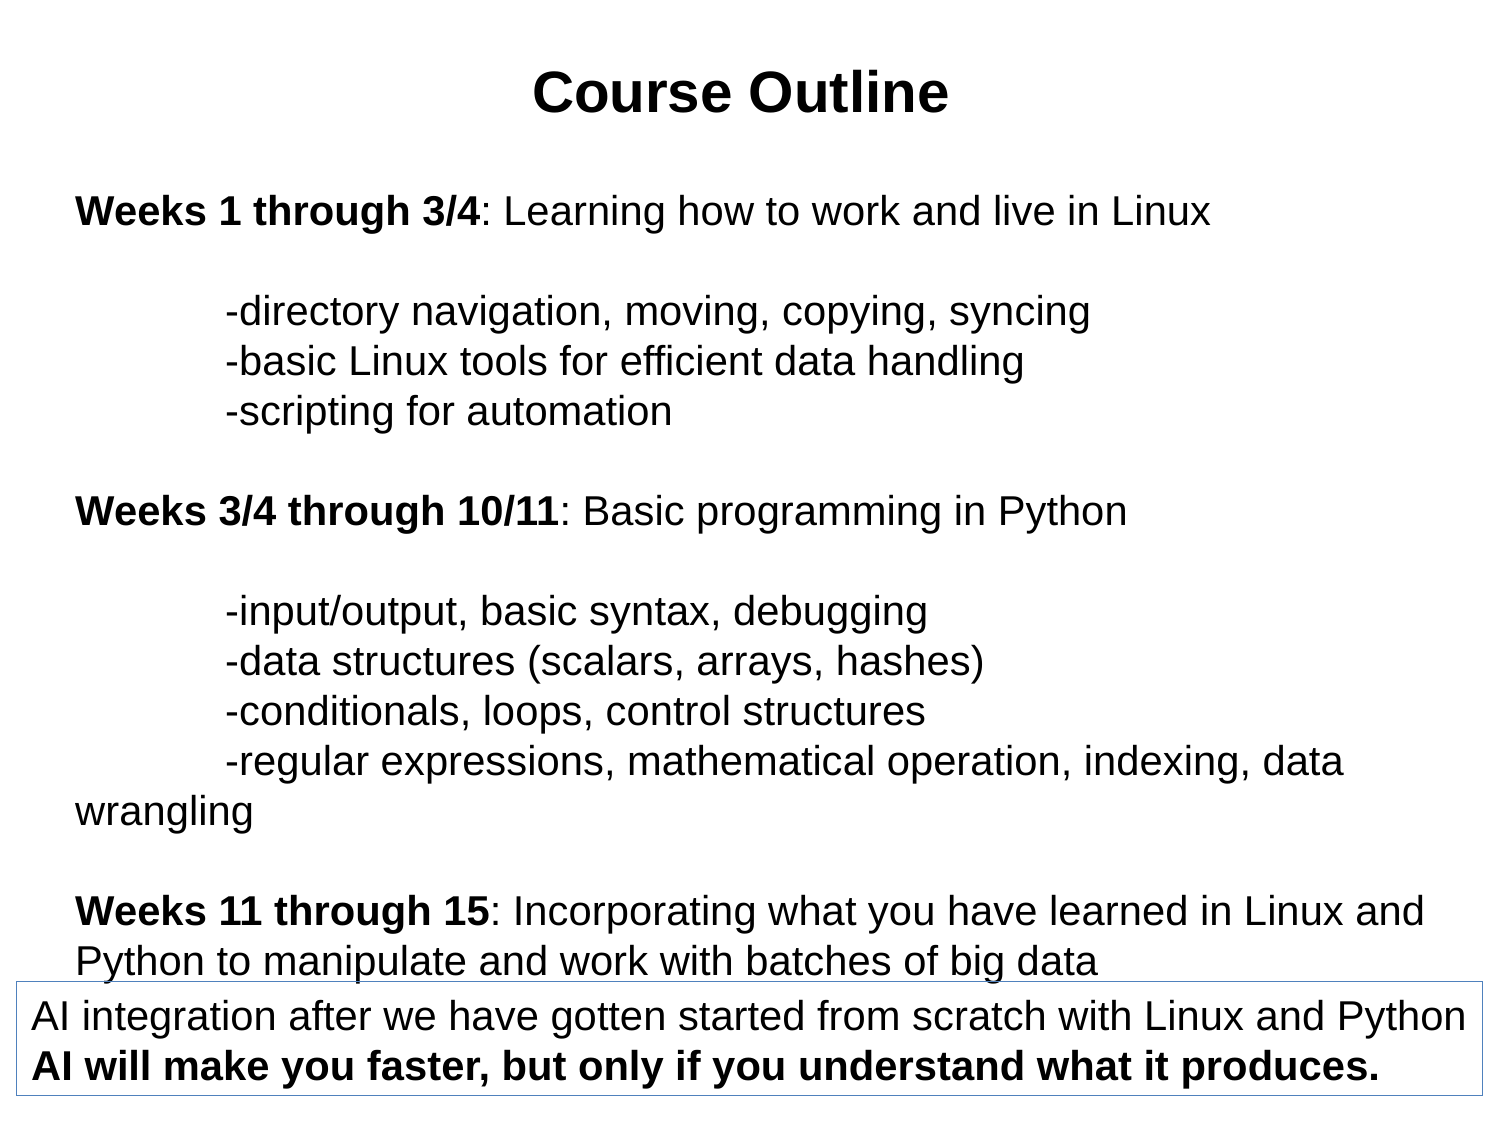

Course Outline
Weeks 1 through 3/4: Learning how to work and live in Linux

	-directory navigation, moving, copying, syncing
	-basic Linux tools for efficient data handling
	-scripting for automation

Weeks 3/4 through 10/11: Basic programming in Python

	-input/output, basic syntax, debugging
	-data structures (scalars, arrays, hashes)
	-conditionals, loops, control structures
	-regular expressions, mathematical operation, indexing, data wrangling

Weeks 11 through 15: Incorporating what you have learned in Linux and Python to manipulate and work with batches of big data
AI integration after we have gotten started from scratch with Linux and Python
AI will make you faster, but only if you understand what it produces.